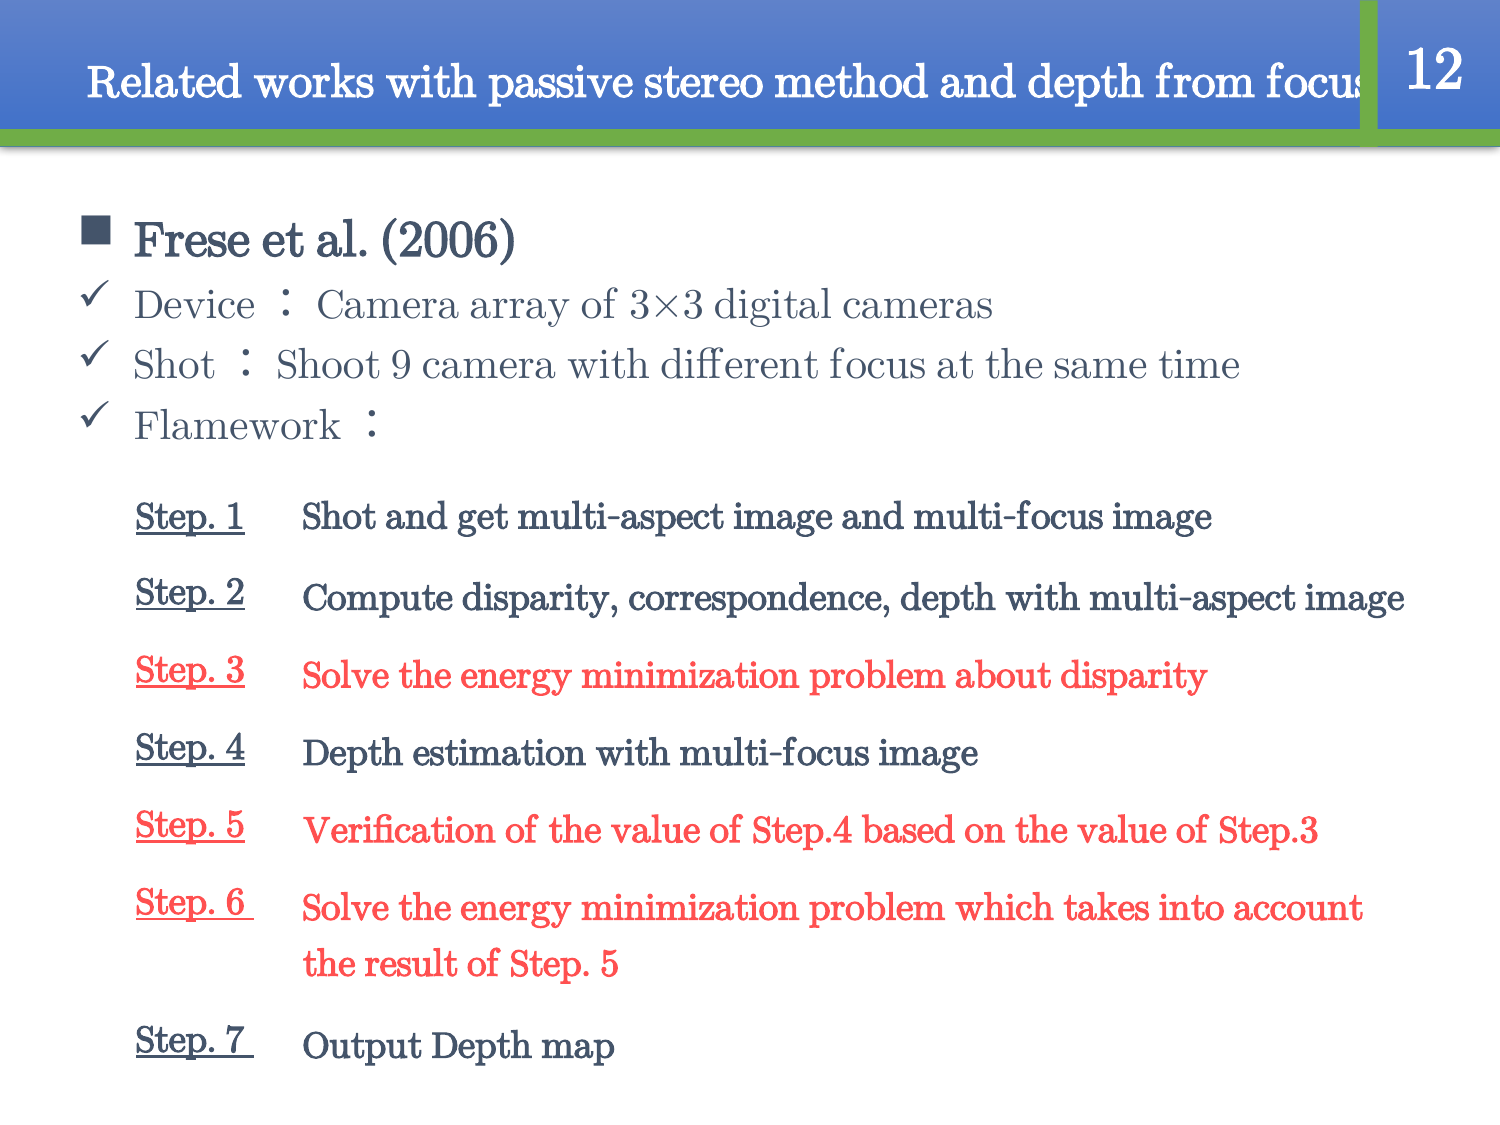

Related works with passive stereo method and depth from focus
12

Frese et al. (2006)
Device：Camera array of 3×3 digital cameras
Shot：Shoot 9 camera with different focus at the same time
Flamework：
Step. 1
Shot and get multi-aspect image and multi-focus image
Step. 2
Compute disparity, correspondence, depth with multi-aspect image
Step. 3
Solve the energy minimization problem about disparity
Step. 4
Depth estimation with multi-focus image
Step. 5
Verification of the value of Step.4 based on the value of Step.3
Step. 6
Solve the energy minimization problem which takes into account
the result of Step. 5
Step. 7
Output Depth map